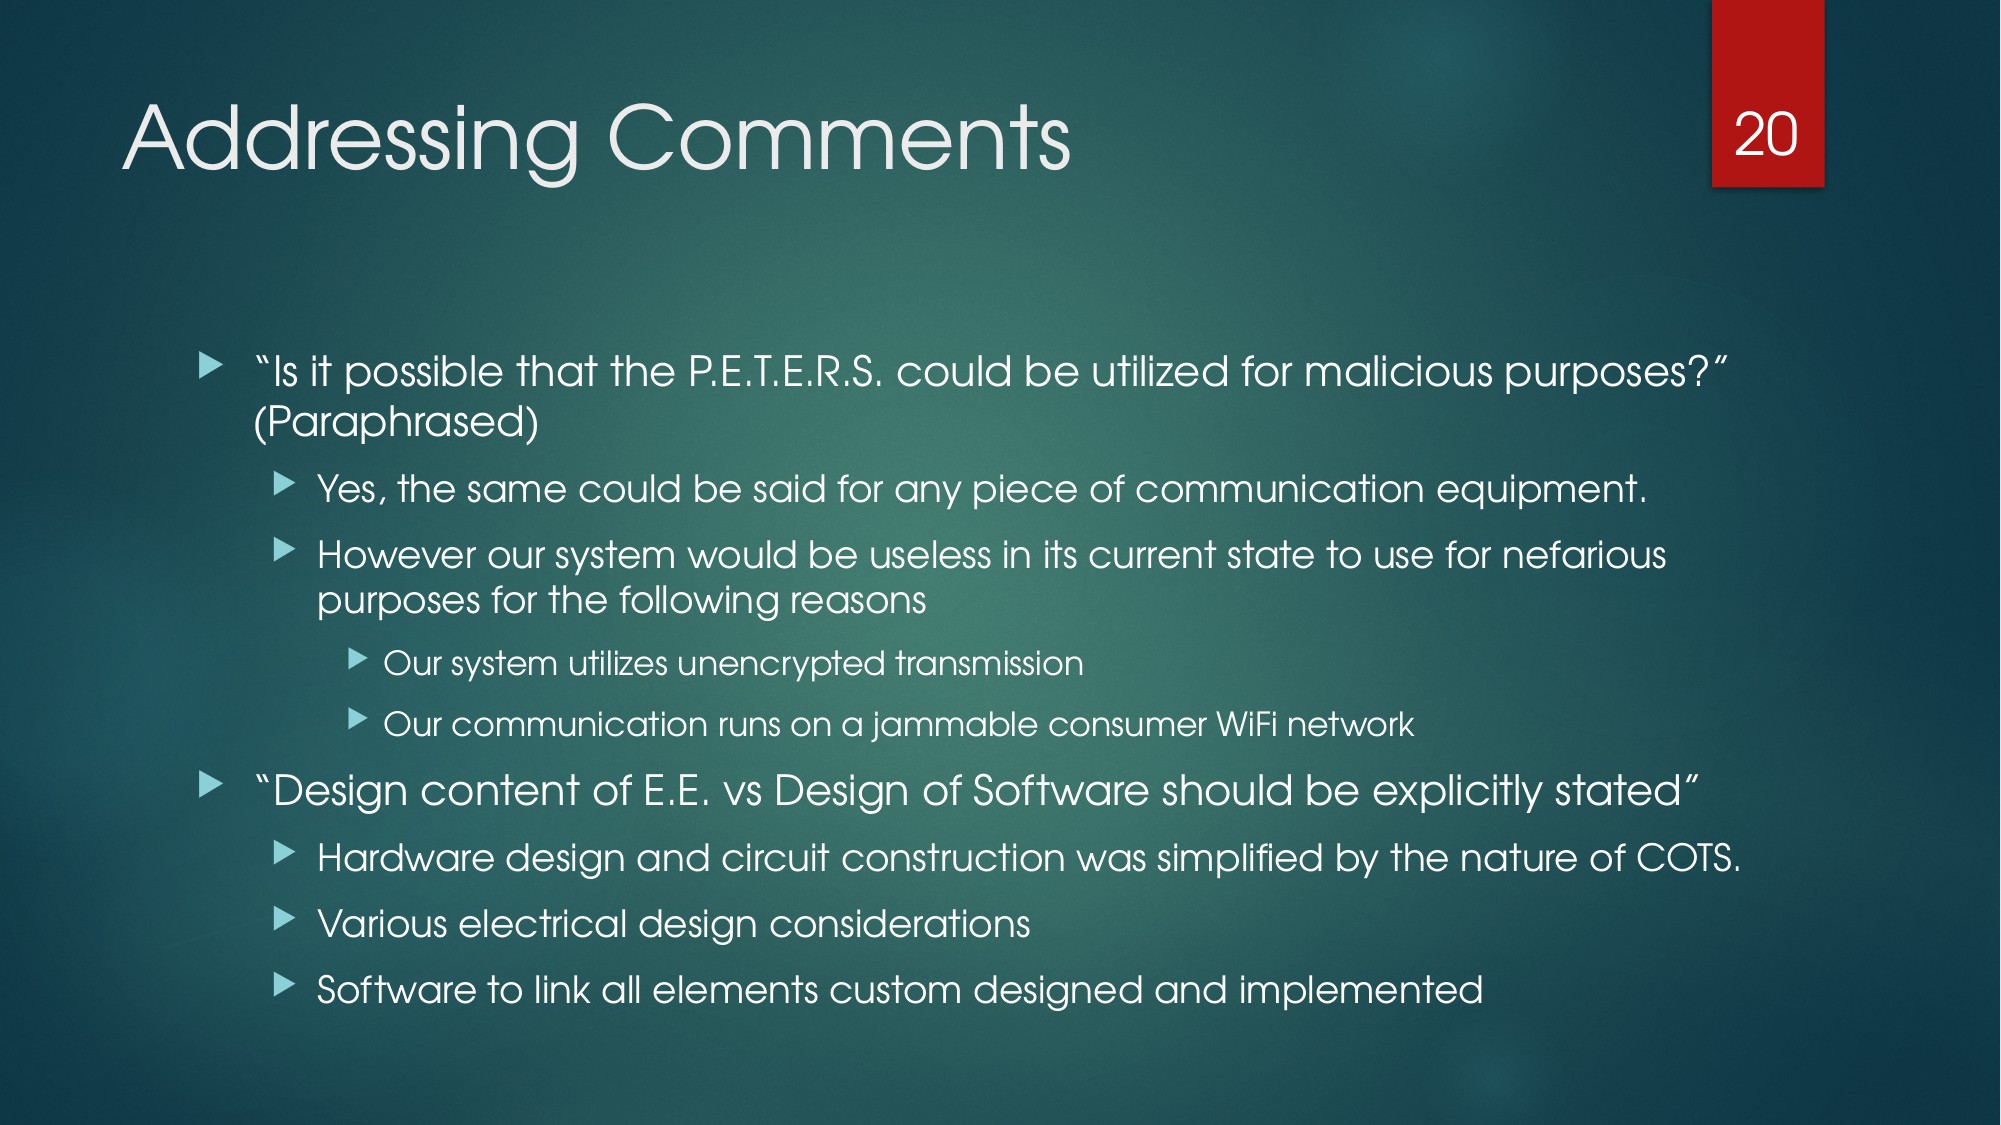

20
# Addressing Comments
“Is it possible that the P.E.T.E.R.S. could be utilized for malicious purposes?” (Paraphrased)
Yes, the same could be said for any piece of communication equipment.
However our system would be useless in its current state to use for nefarious purposes for the following reasons
Our system utilizes unencrypted transmission
Our communication runs on a jammable consumer WiFi network
“Design content of E.E. vs Design of Software should be explicitly stated”
Hardware design and circuit construction was simplified by the nature of COTS.
Various electrical design considerations
Software to link all elements custom designed and implemented